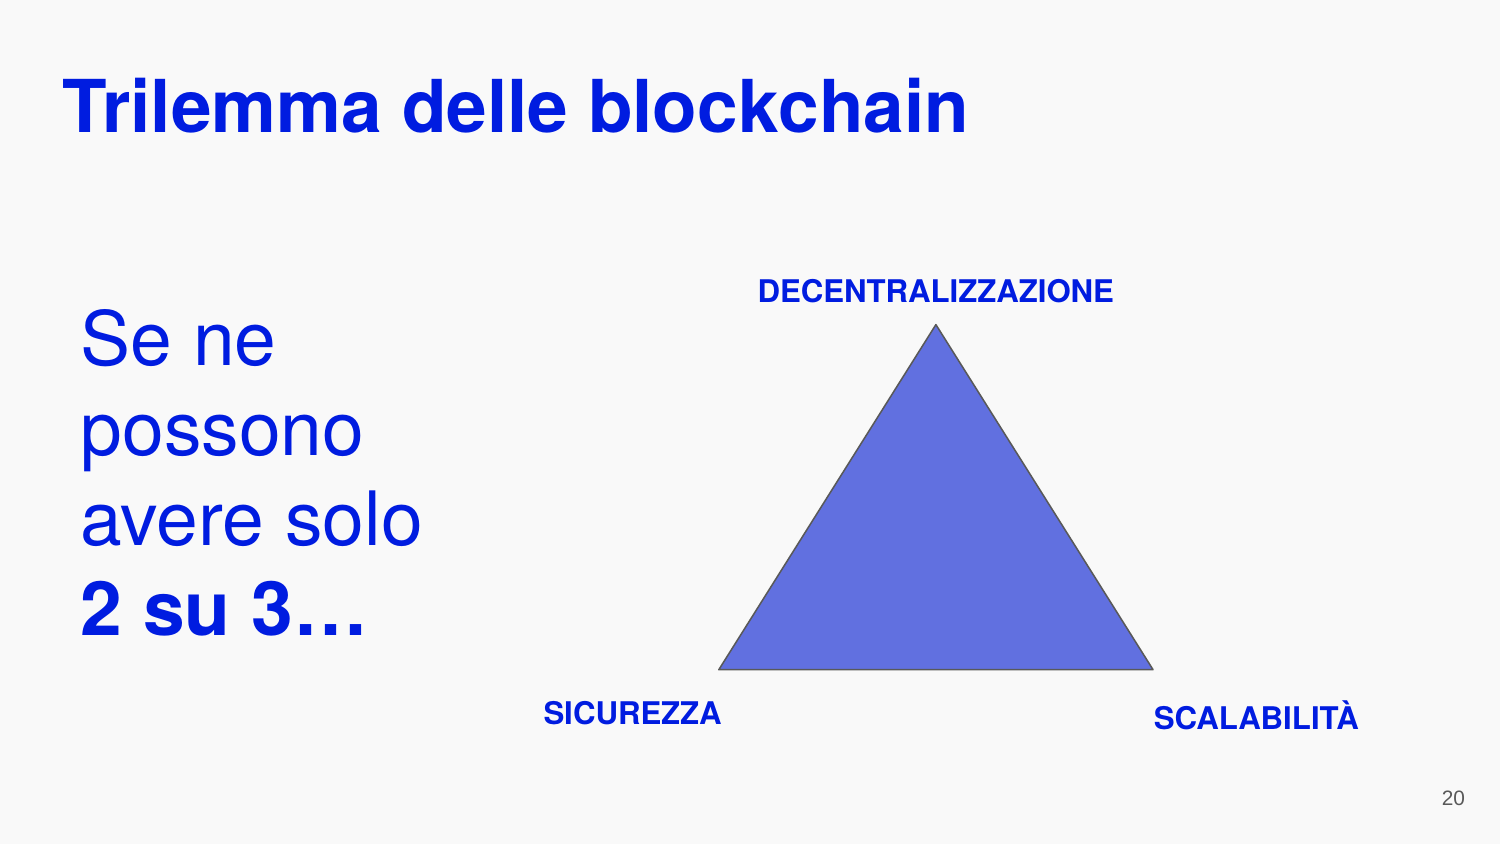

Trilemma delle blockchain
DECENTRALIZZAZIONE
Se ne possono avere solo 2 su 3…

SICUREZZA
SCALABILITÀ
20